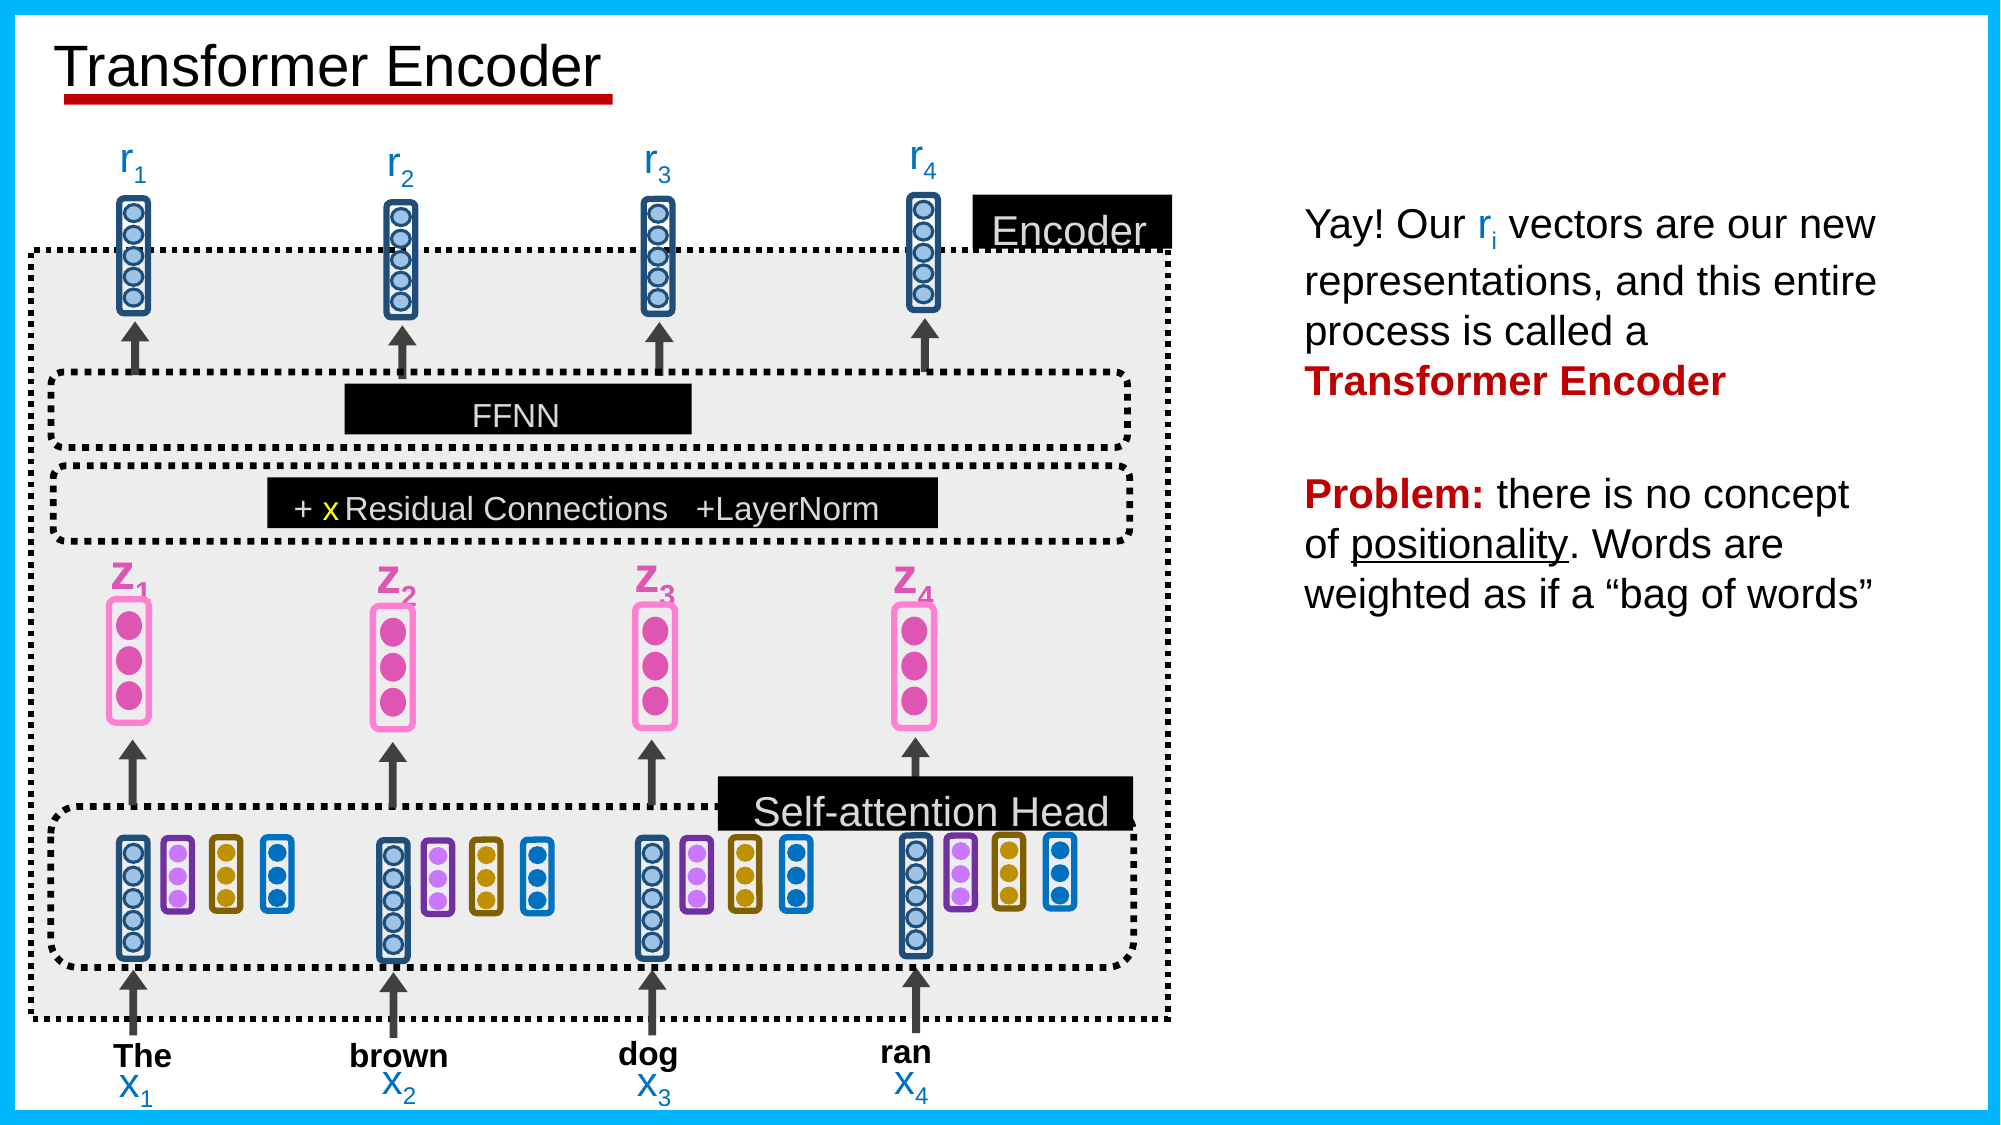

# Transformer Encoder

r4
r1
r3
r2
Encoder
Yay! Our ri vectors are our new representations, and this entire process is called a Transformer Encoder
Problem: there is no concept of positionality. Words are weighted as if a “bag of words”

FFNN

+ x Residual Connections   +LayerNorm

z1
z3
z4
z2

Self-attention Head

ran
dog
The
brown
x2
x4
x3
x1